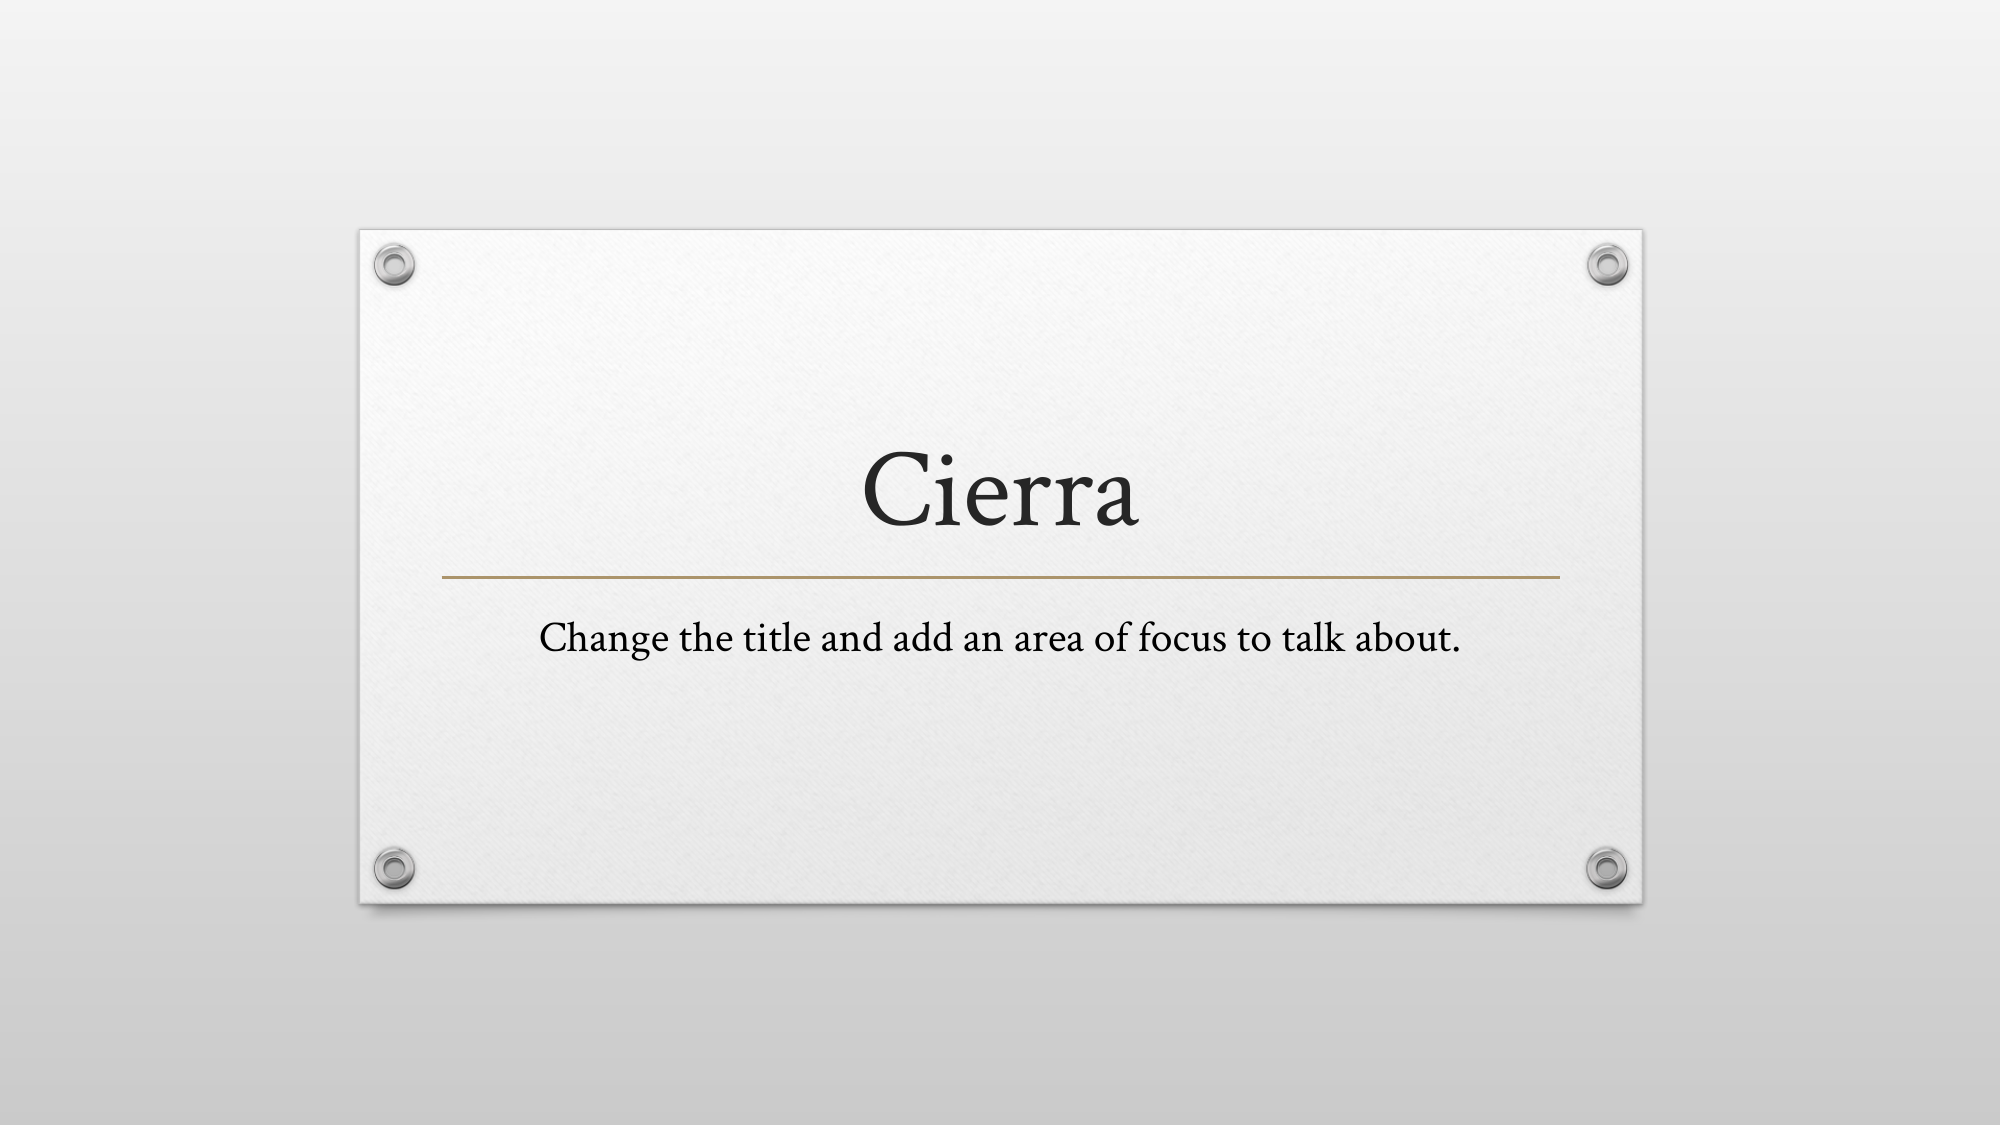

# Cierra
Change the title and add an area of focus to talk about.